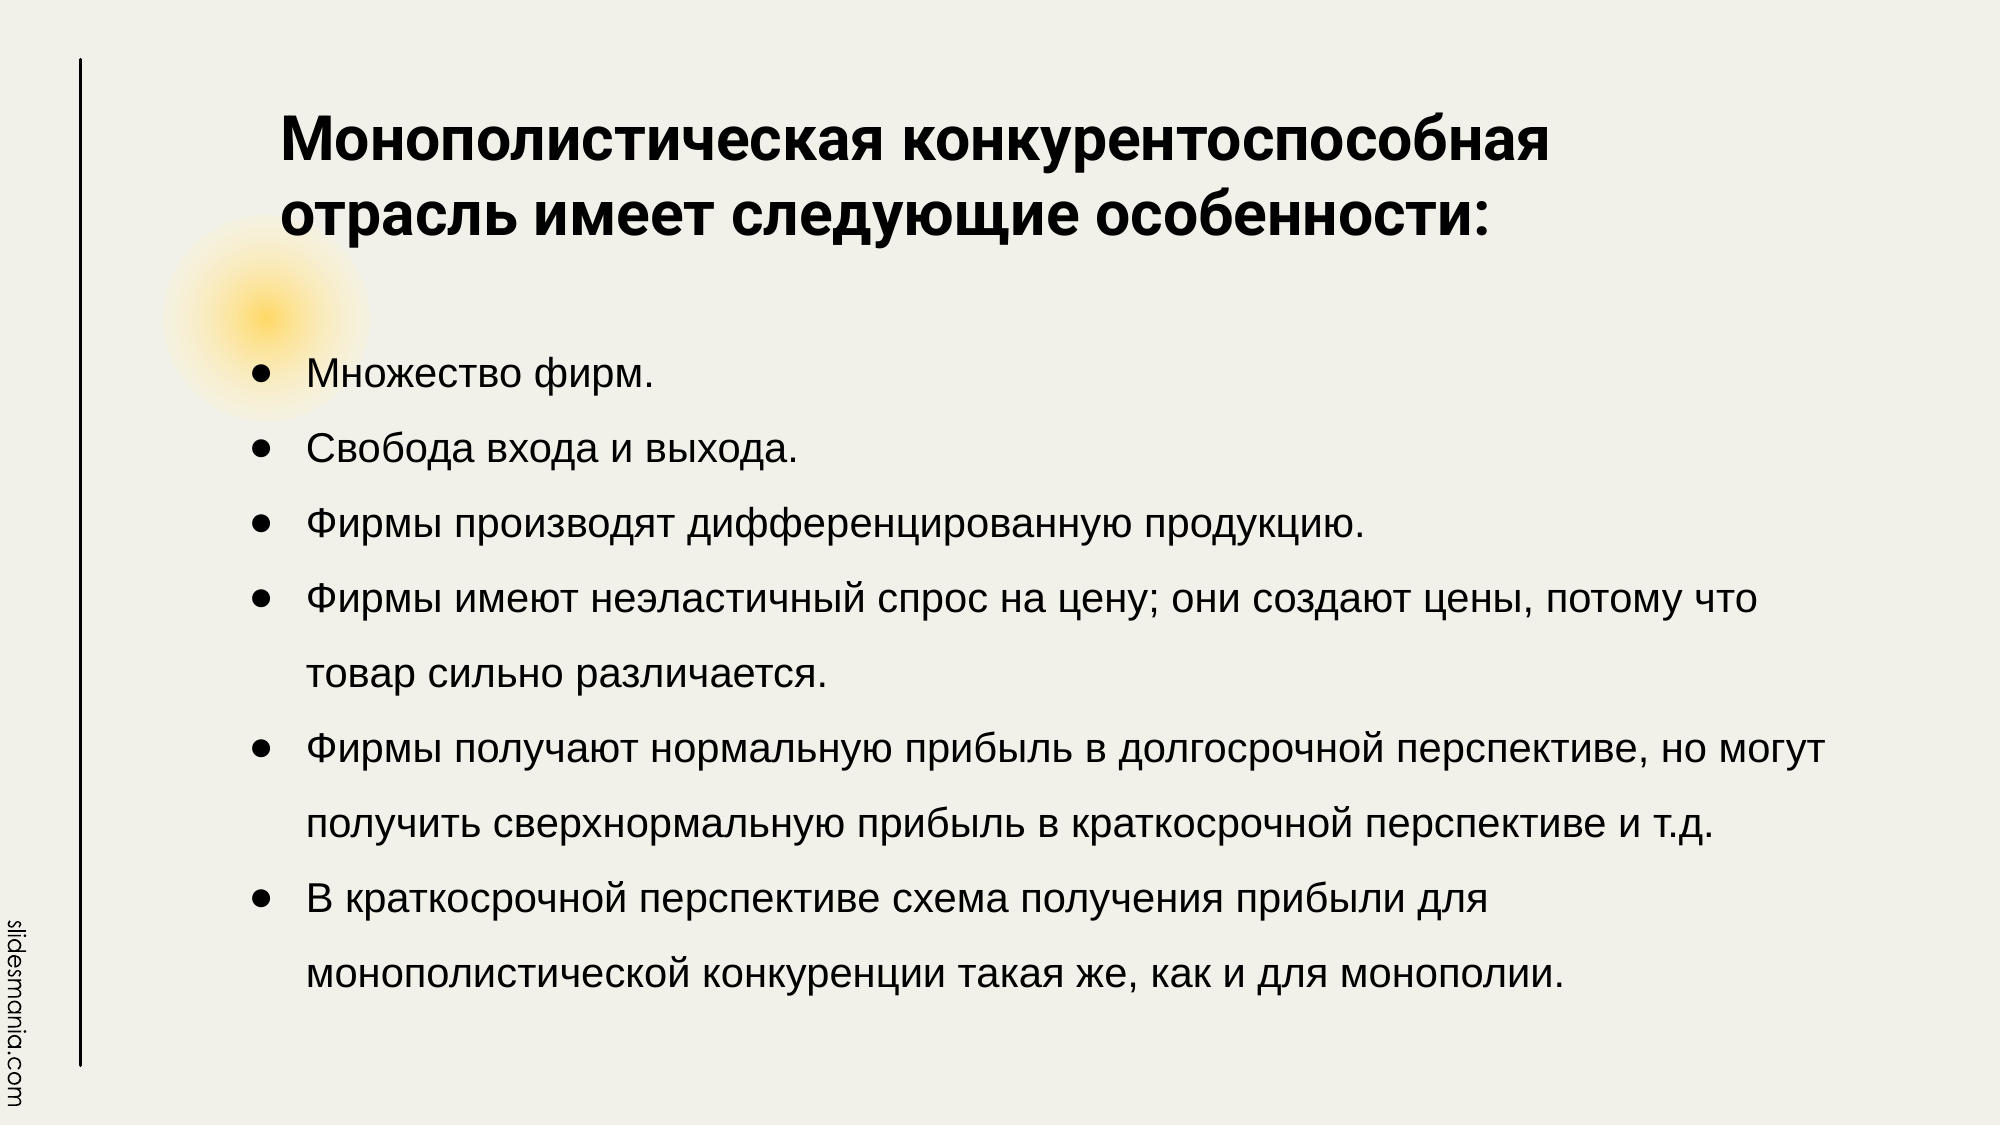

Монополистическая конкурентоспособная отрасль имеет следующие особенности:

Множество фирм.
Свобода входа и выхода.
Фирмы производят дифференцированную продукцию.
Фирмы имеют неэластичный спрос на цену; они создают цены, потому что товар сильно различается.
Фирмы получают нормальную прибыль в долгосрочной перспективе, но могут получить сверхнормальную прибыль в краткосрочной перспективе и т.д.
В краткосрочной перспективе схема получения прибыли для монополистической конкуренции такая же, как и для монополии.